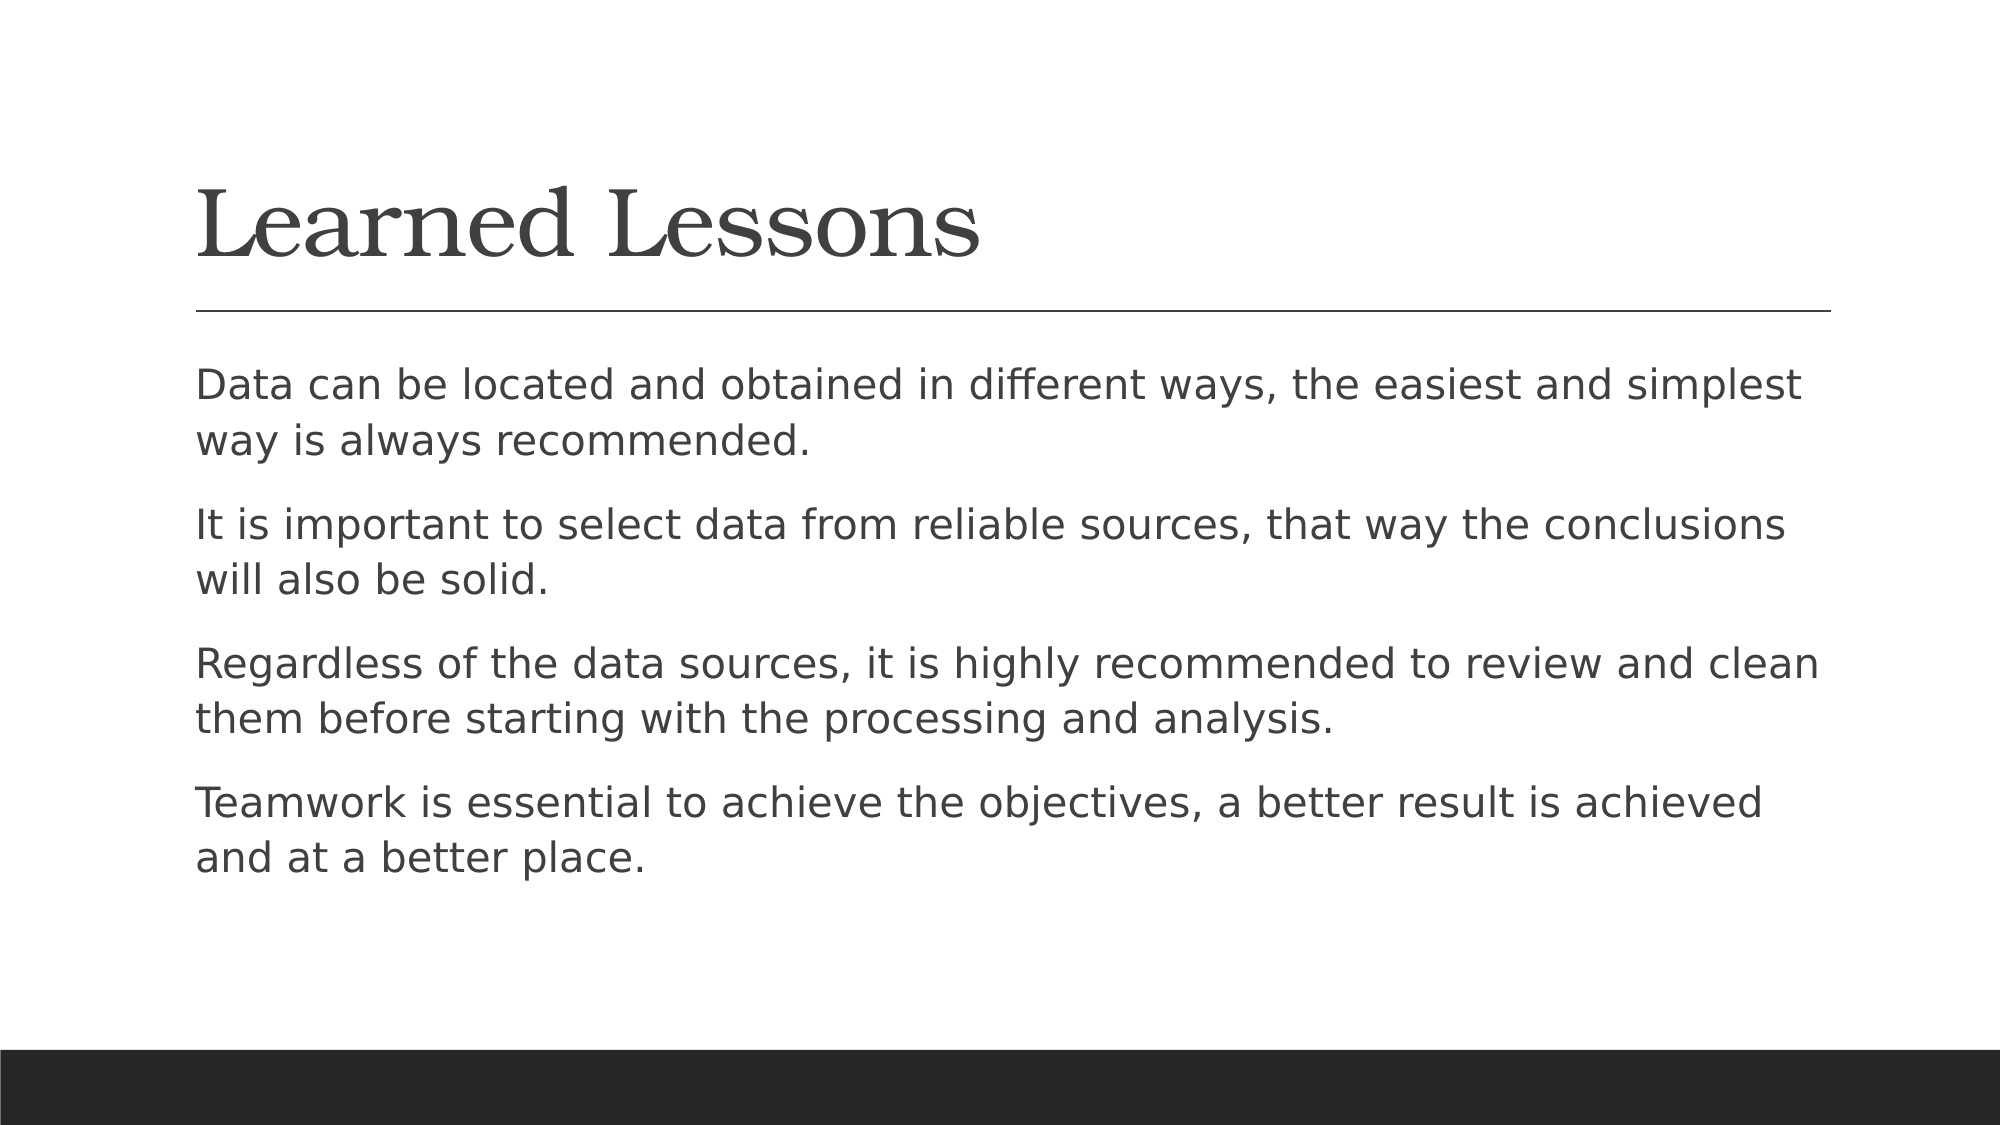

# Learned Lessons
Data can be located and obtained in different ways, the easiest and simplest way is always recommended.
It is important to select data from reliable sources, that way the conclusions will also be solid.
Regardless of the data sources, it is highly recommended to review and clean them before starting with the processing and analysis.
Teamwork is essential to achieve the objectives, a better result is achieved and at a better place.